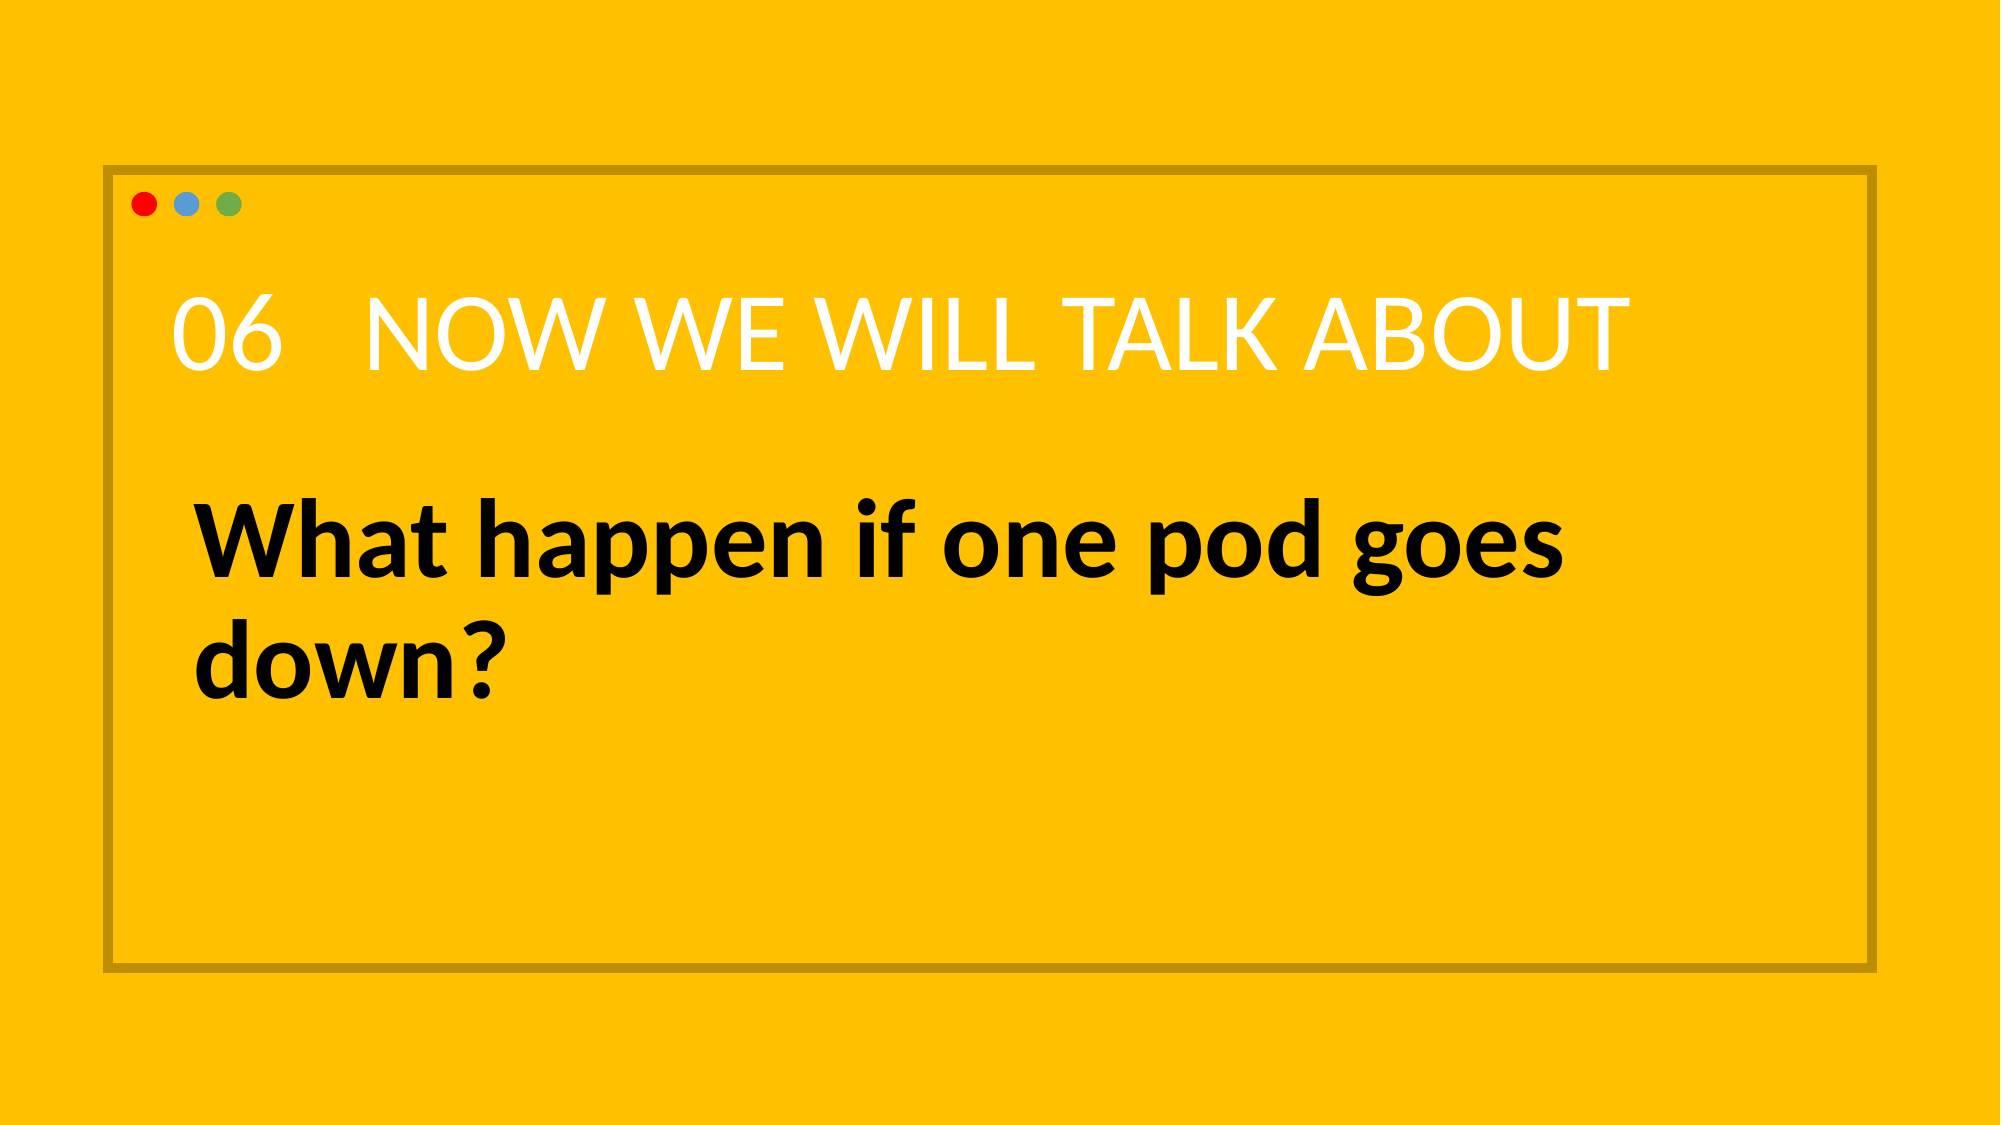

06   NOW WE WILL TALK ABOUT
What happen if one pod goes down?